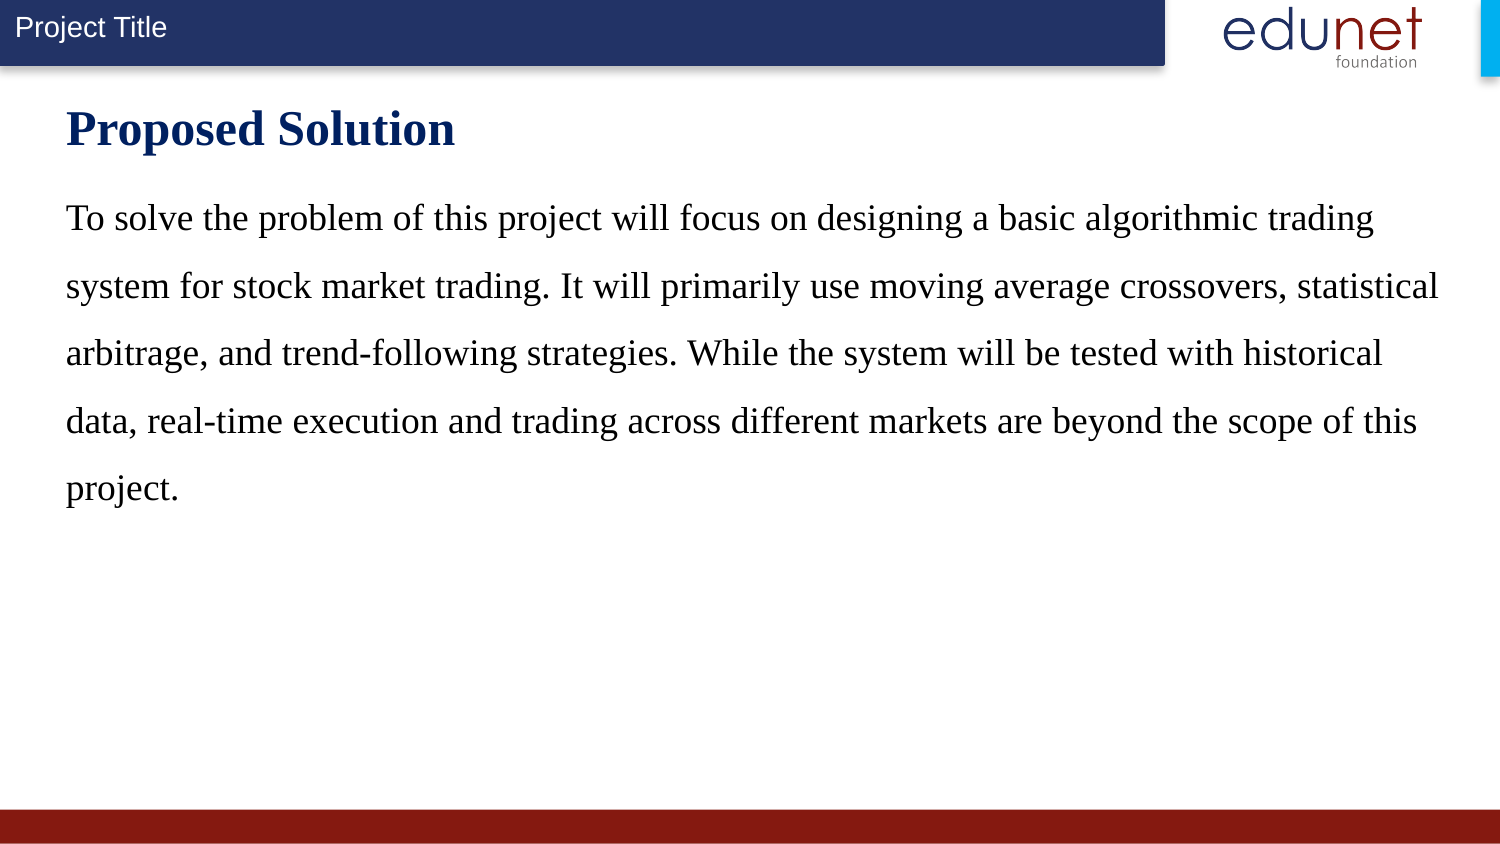

# Proposed Solution
To solve the problem of this project will focus on designing a basic algorithmic trading system for stock market trading. It will primarily use moving average crossovers, statistical arbitrage, and trend-following strategies. While the system will be tested with historical data, real-time execution and trading across different markets are beyond the scope of this project.